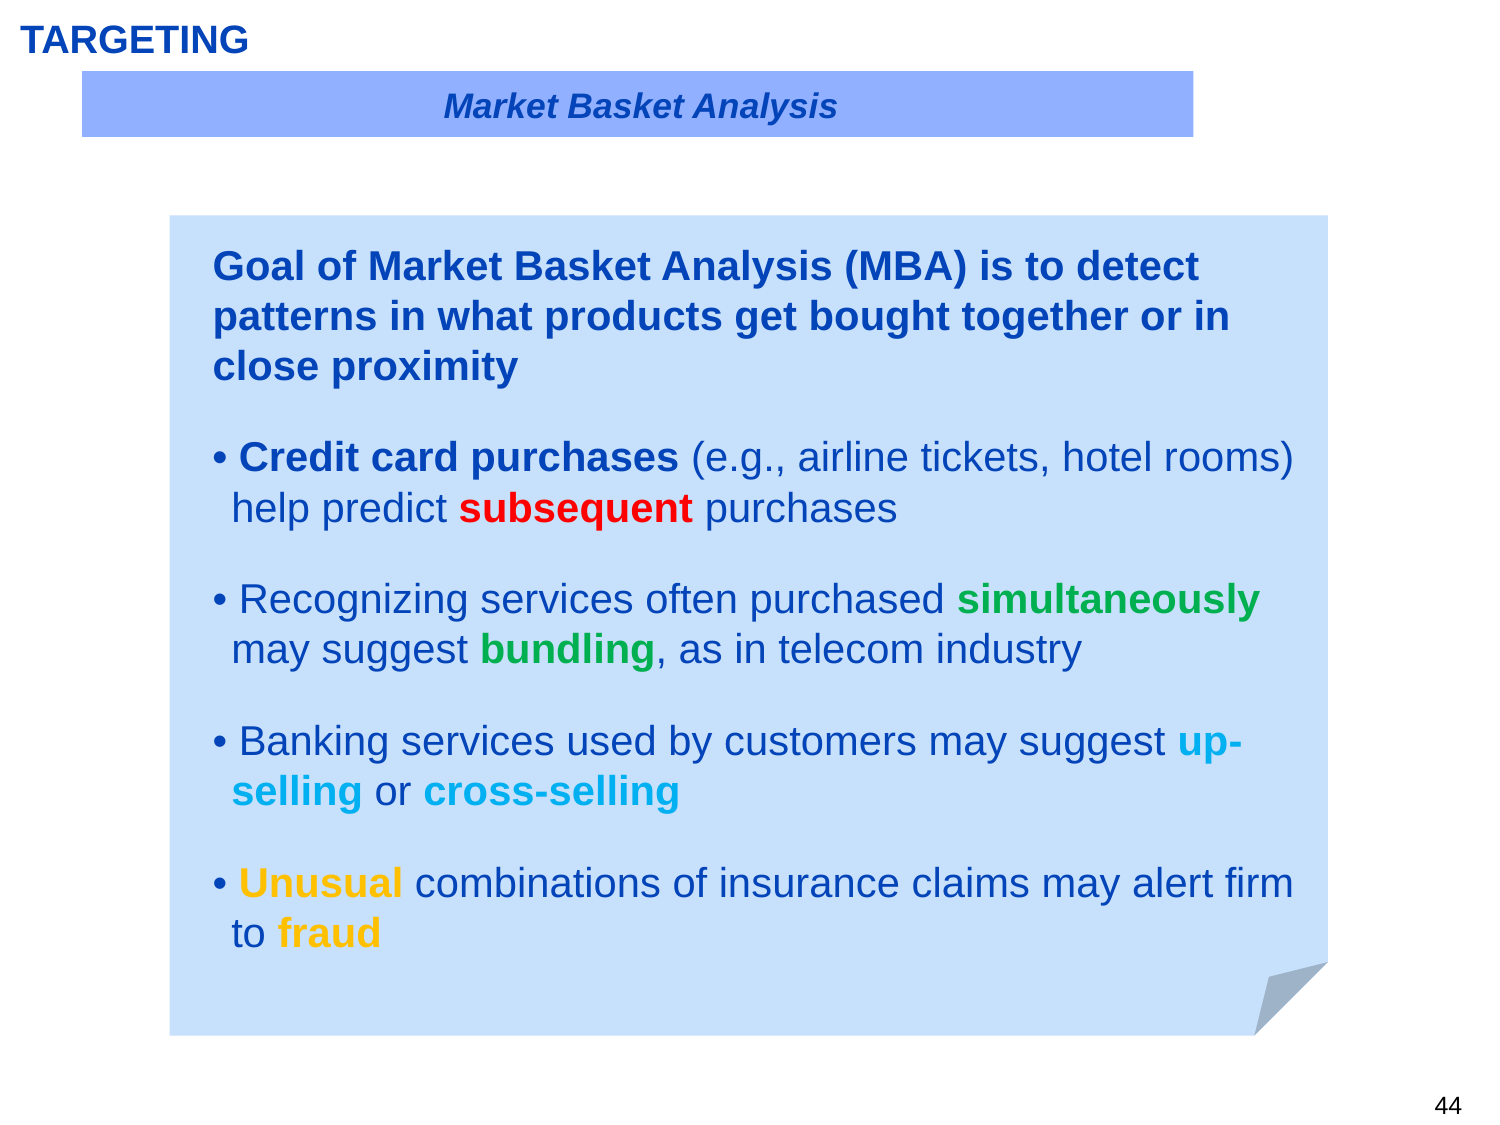

TARGETING

Market Basket Analysis

Goal of Market Basket Analysis (MBA) is to detect patterns in what products get bought together or in close proximity
• Credit card purchases (e.g., airline tickets, hotel rooms) help predict subsequent purchases
• Recognizing services often purchased simultaneously may suggest bundling, as in telecom industry
• Banking services used by customers may suggest up-selling or cross-selling
• Unusual combinations of insurance claims may alert firm to fraud
44